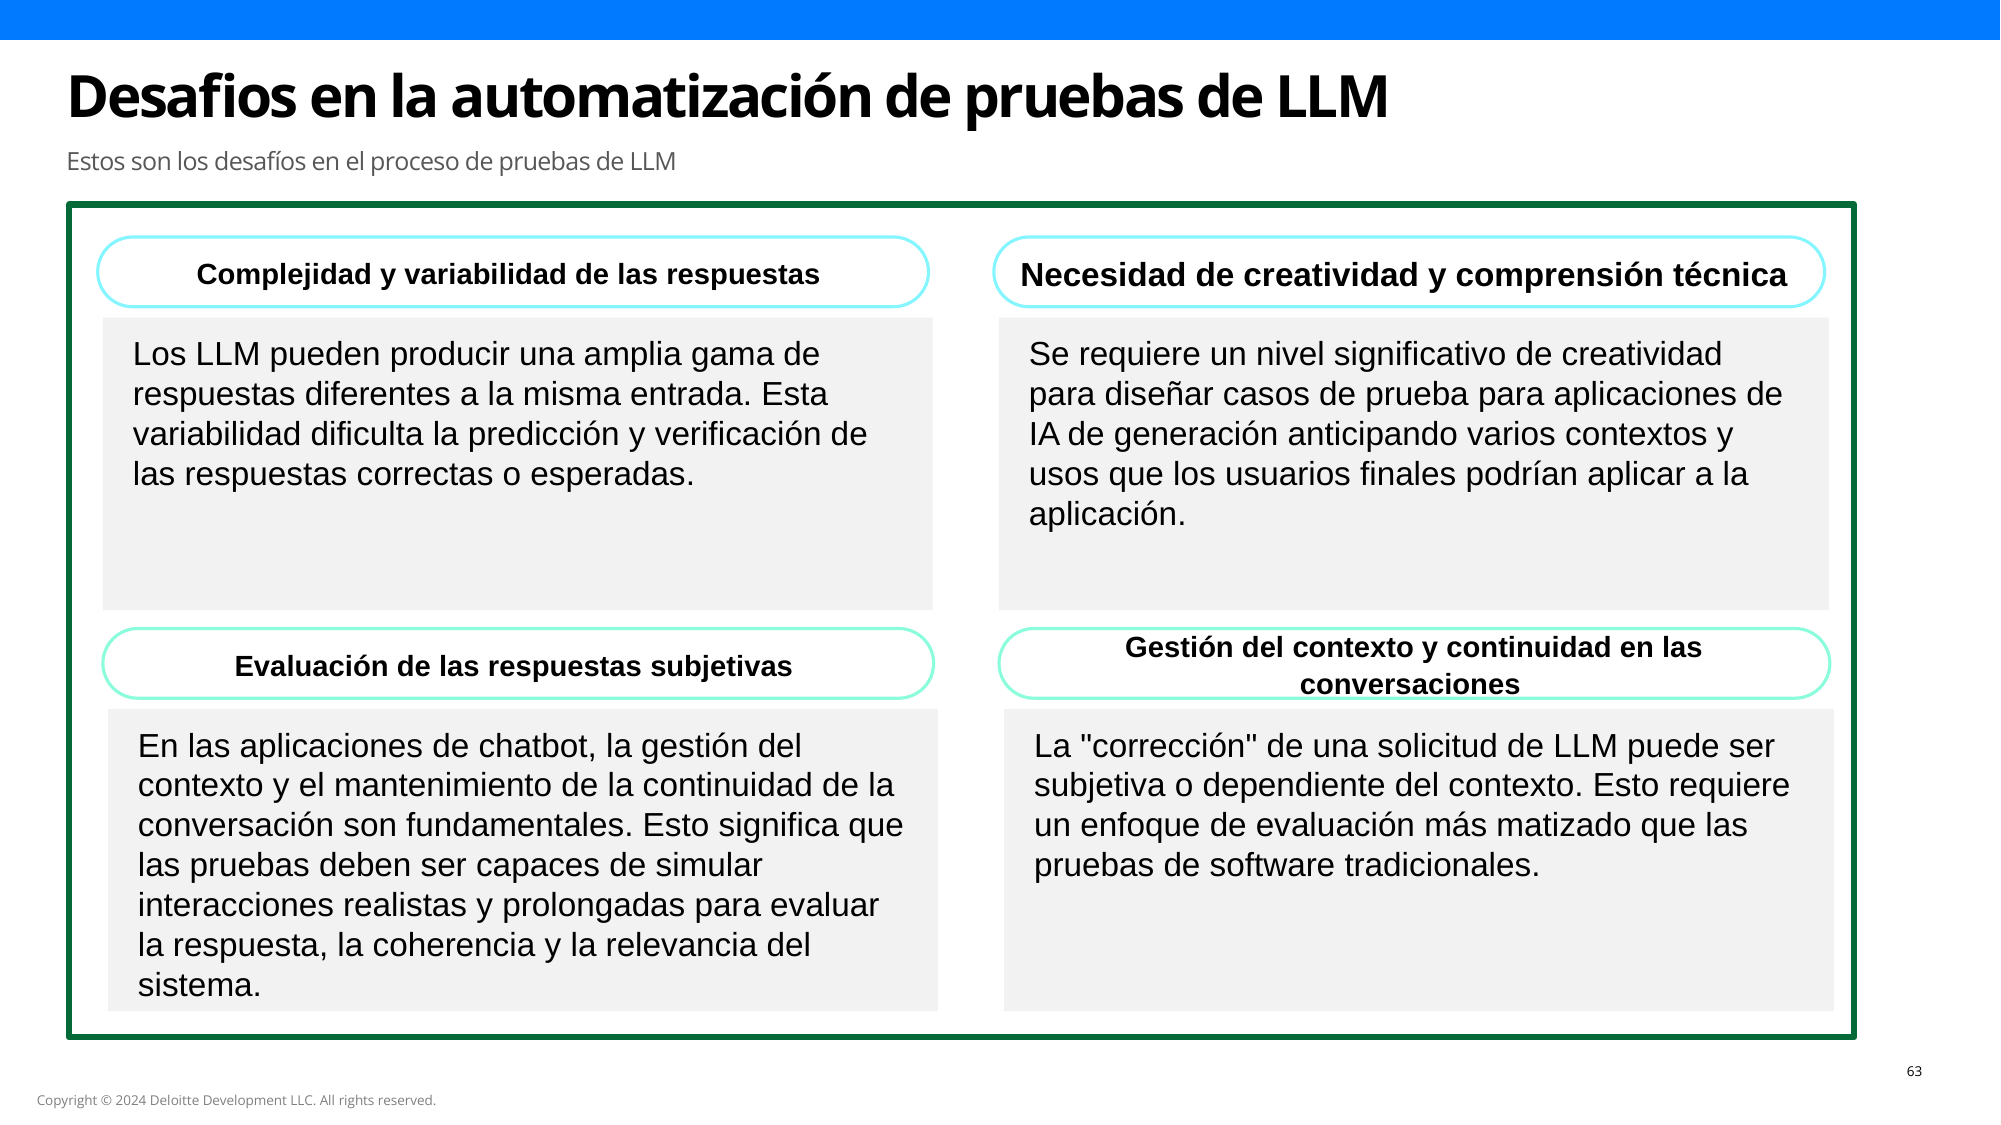

Desafios en la automatización de pruebas de LLM
Estos son los desafíos en el proceso de pruebas de LLM

Complejidad y variabilidad de las respuestas
Necesidad de creatividad y comprensión técnica
Los LLM pueden producir una amplia gama de respuestas diferentes a la misma entrada. Esta variabilidad dificulta la predicción y verificación de las respuestas correctas o esperadas.
Se requiere un nivel significativo de creatividad para diseñar casos de prueba para aplicaciones de IA de generación anticipando varios contextos y usos que los usuarios finales podrían aplicar a la aplicación.
Evaluación de las respuestas subjetivas
Gestión del contexto y continuidad en las conversaciones
En las aplicaciones de chatbot, la gestión del contexto y el mantenimiento de la continuidad de la conversación son fundamentales. Esto significa que las pruebas deben ser capaces de simular interacciones realistas y prolongadas para evaluar la respuesta, la coherencia y la relevancia del sistema.

La "corrección" de una solicitud de LLM puede ser subjetiva o dependiente del contexto. Esto requiere un enfoque de evaluación más matizado que las pruebas de software tradicionales.